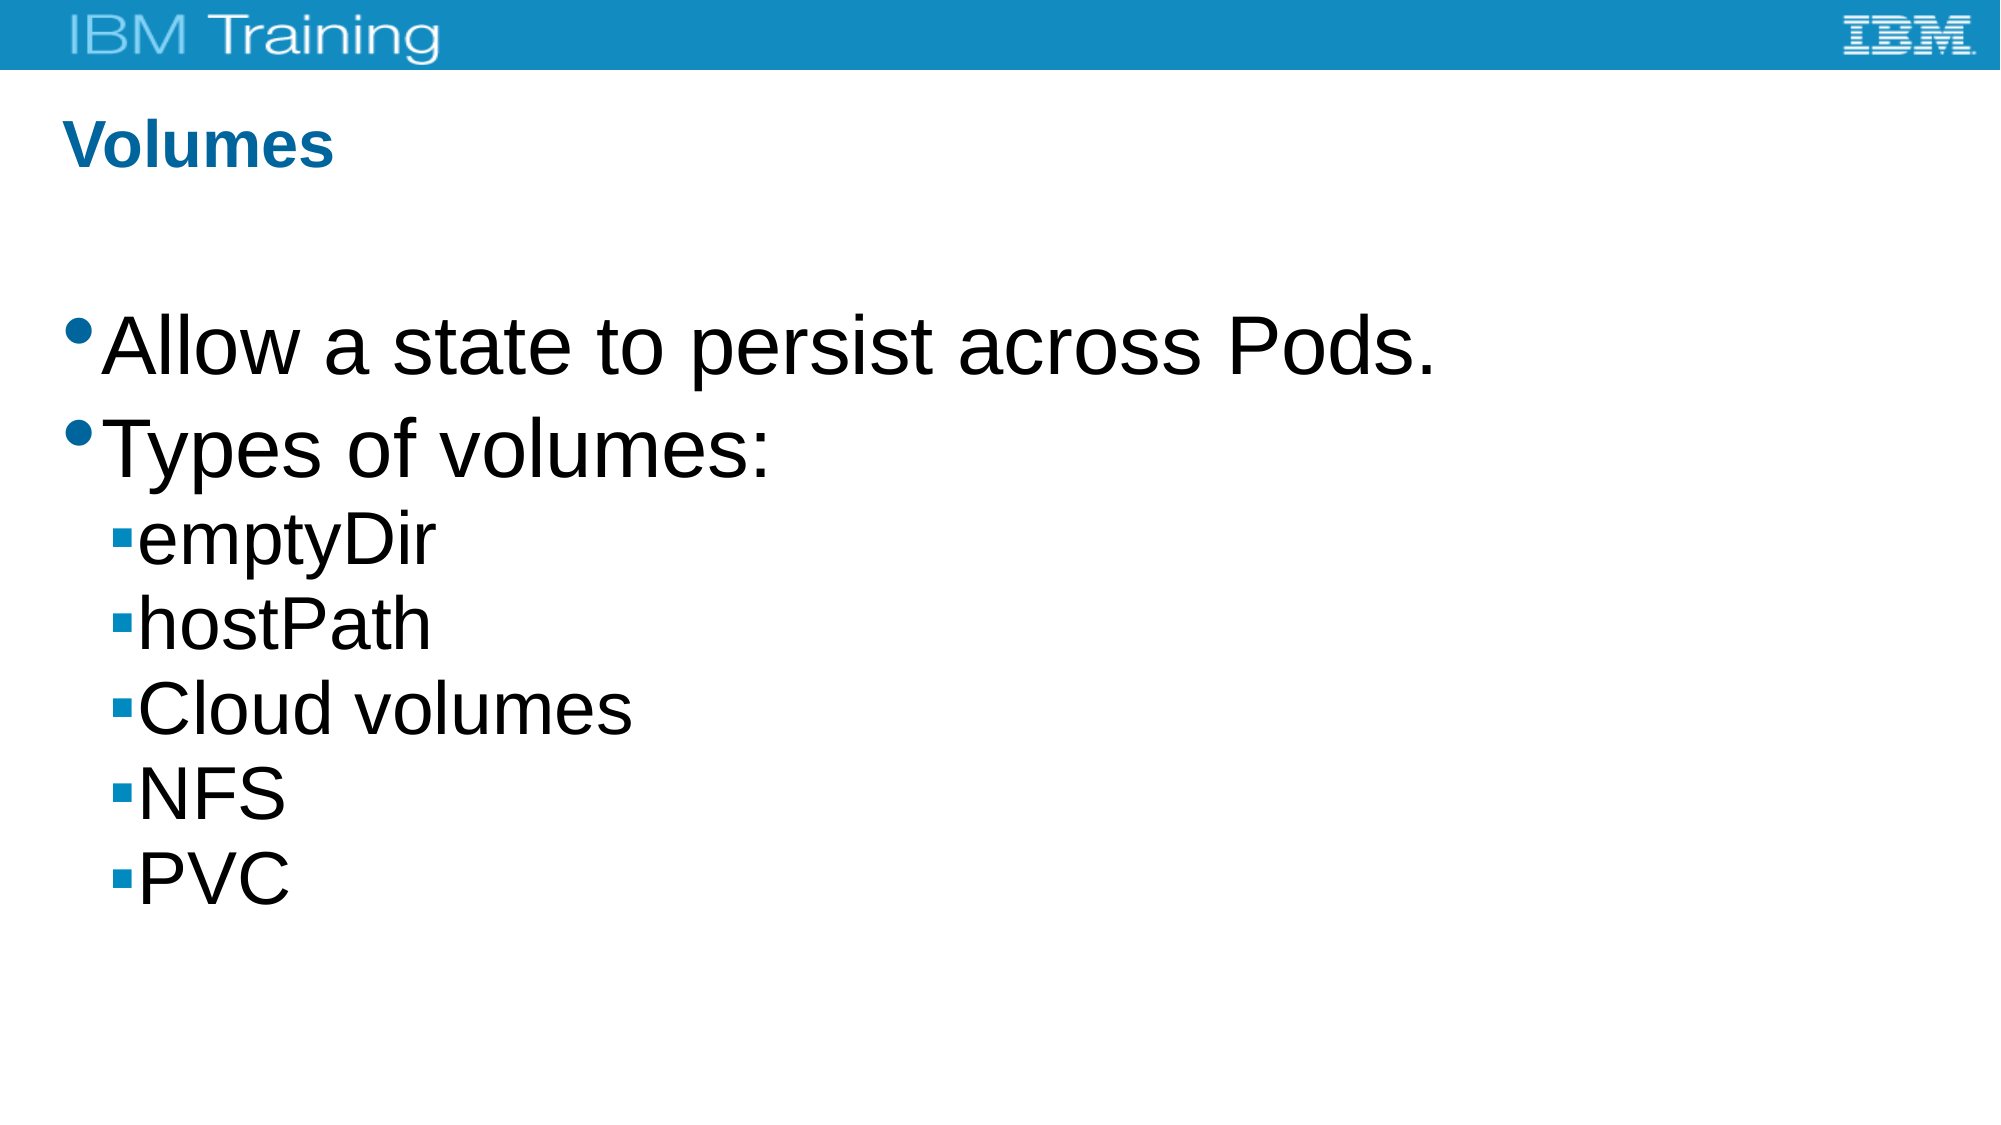

# Volumes
Allow a state to persist across Pods.
Types of volumes:
emptyDir
hostPath
Cloud volumes
NFS
PVC